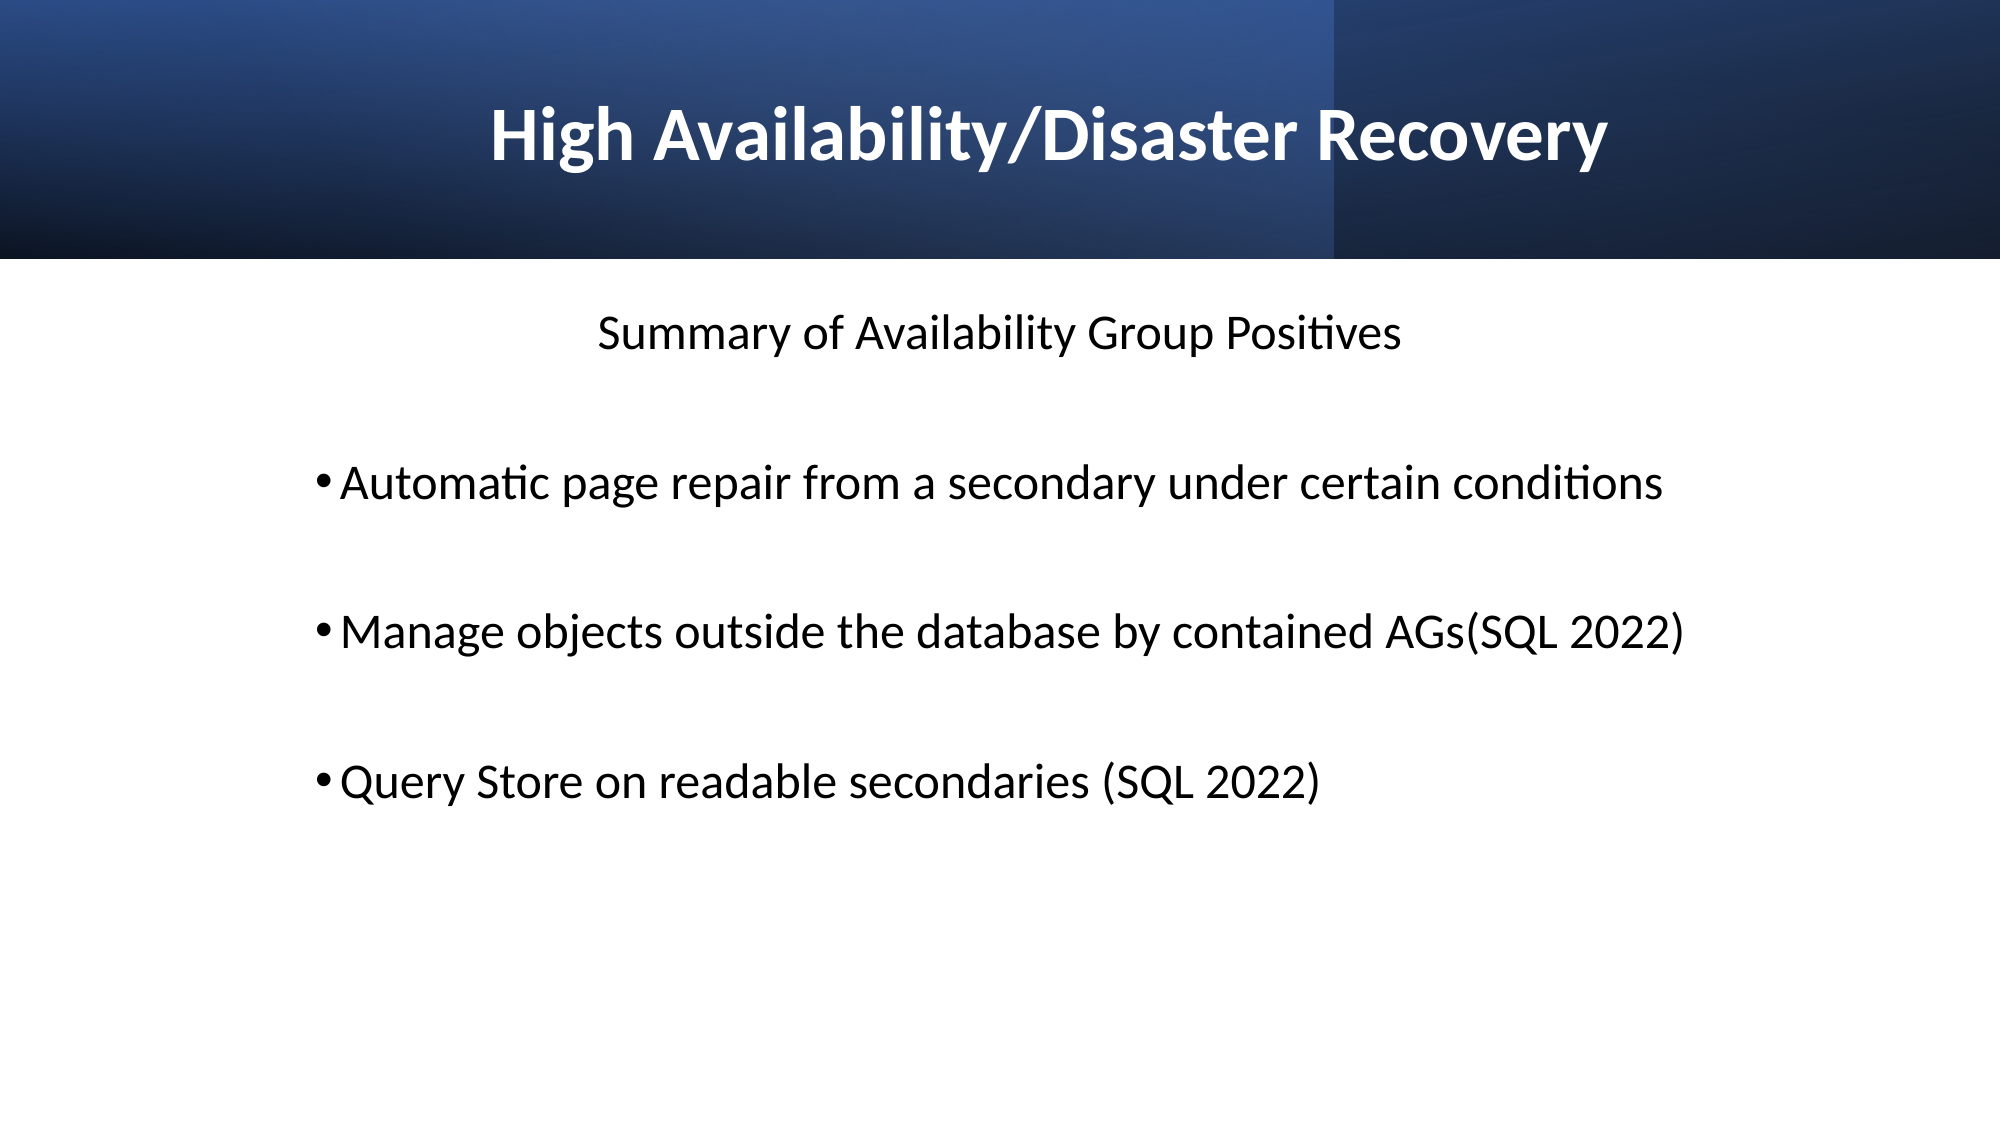

# High Availability/Disaster Recovery
Summary of Availability Group Positives

Automatic page repair from a secondary under certain conditions

Manage objects outside the database by contained AGs(SQL 2022)

Query Store on readable secondaries (SQL 2022)